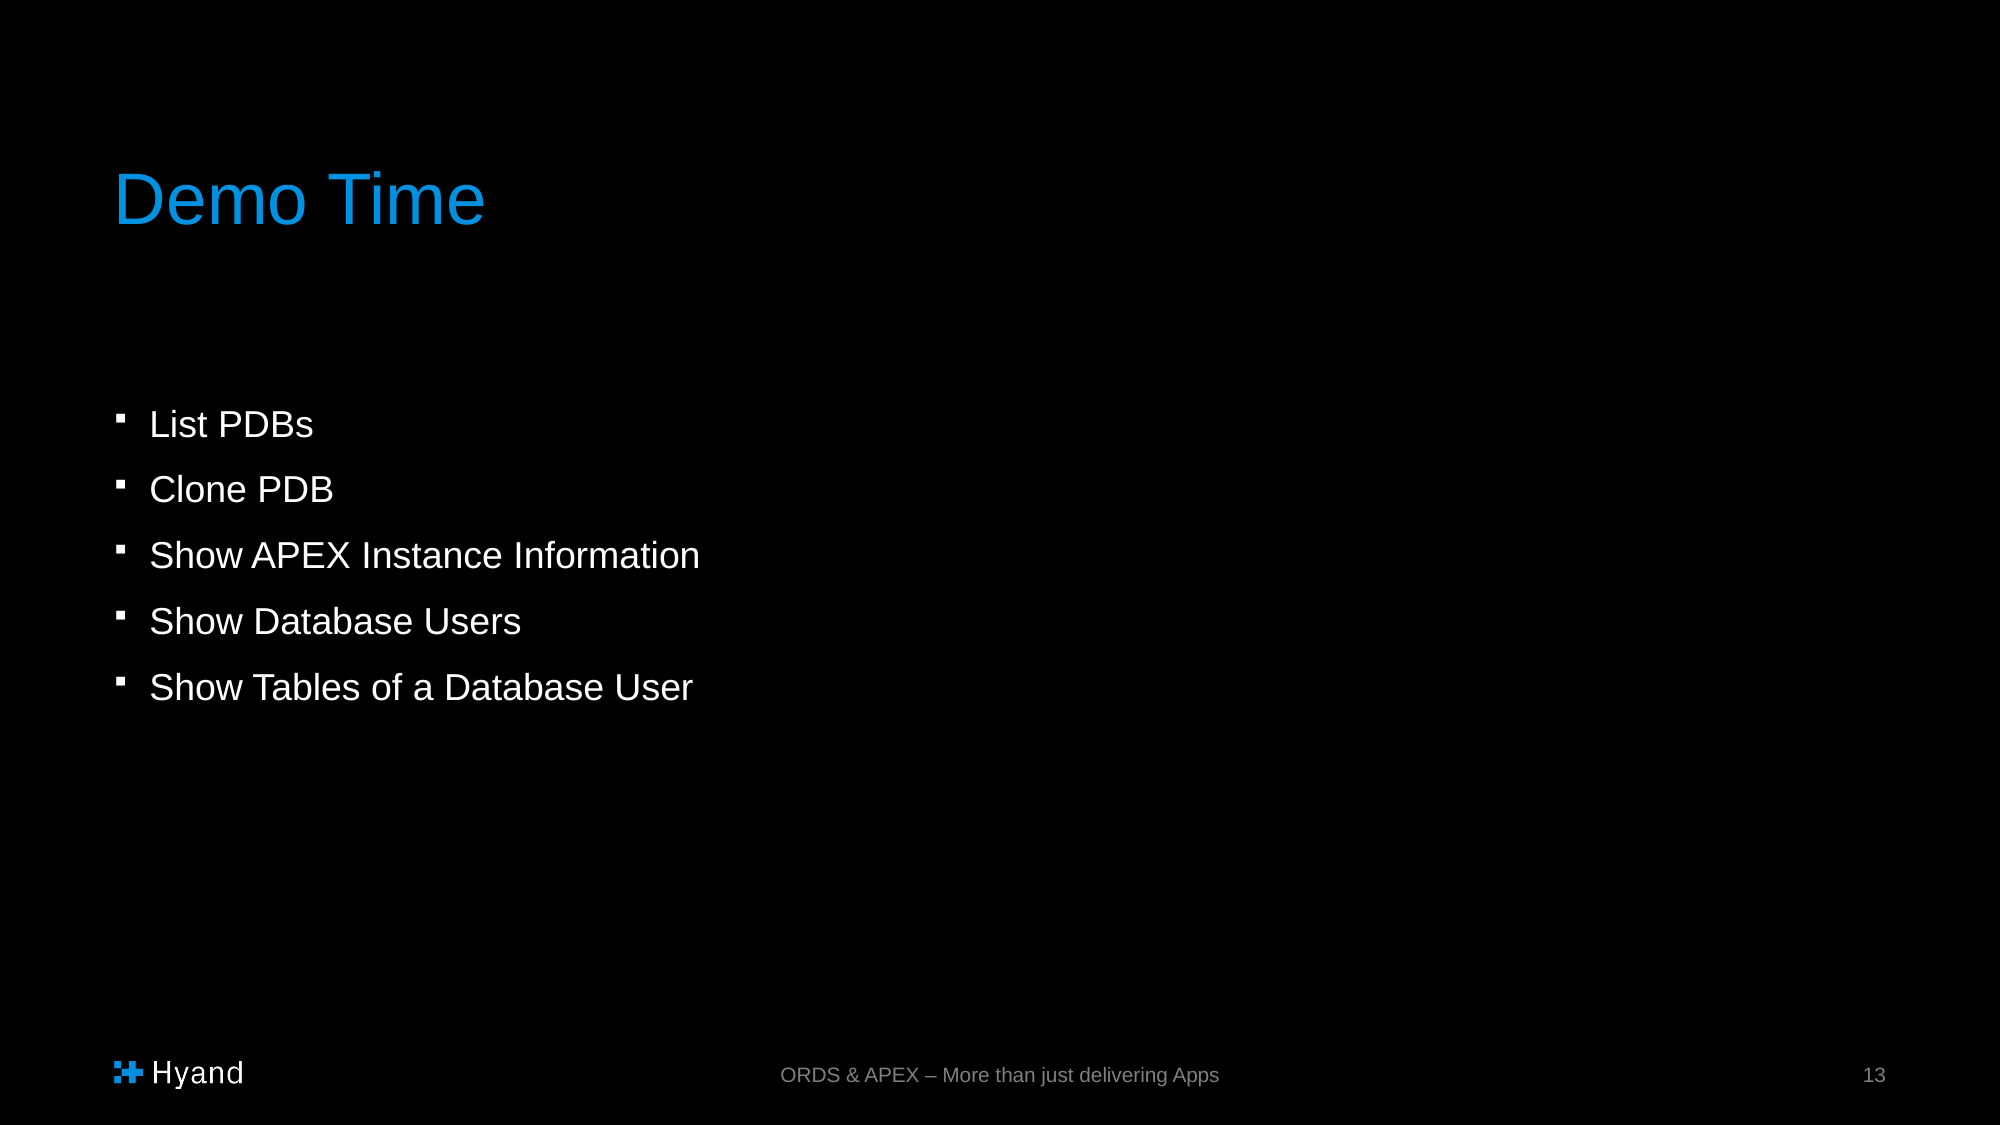

# Demo Time
List PDBs
Clone PDB
Show APEX Instance Information
Show Database Users
Show Tables of a Database User

ORDS & APEX – More than just delivering Apps
13